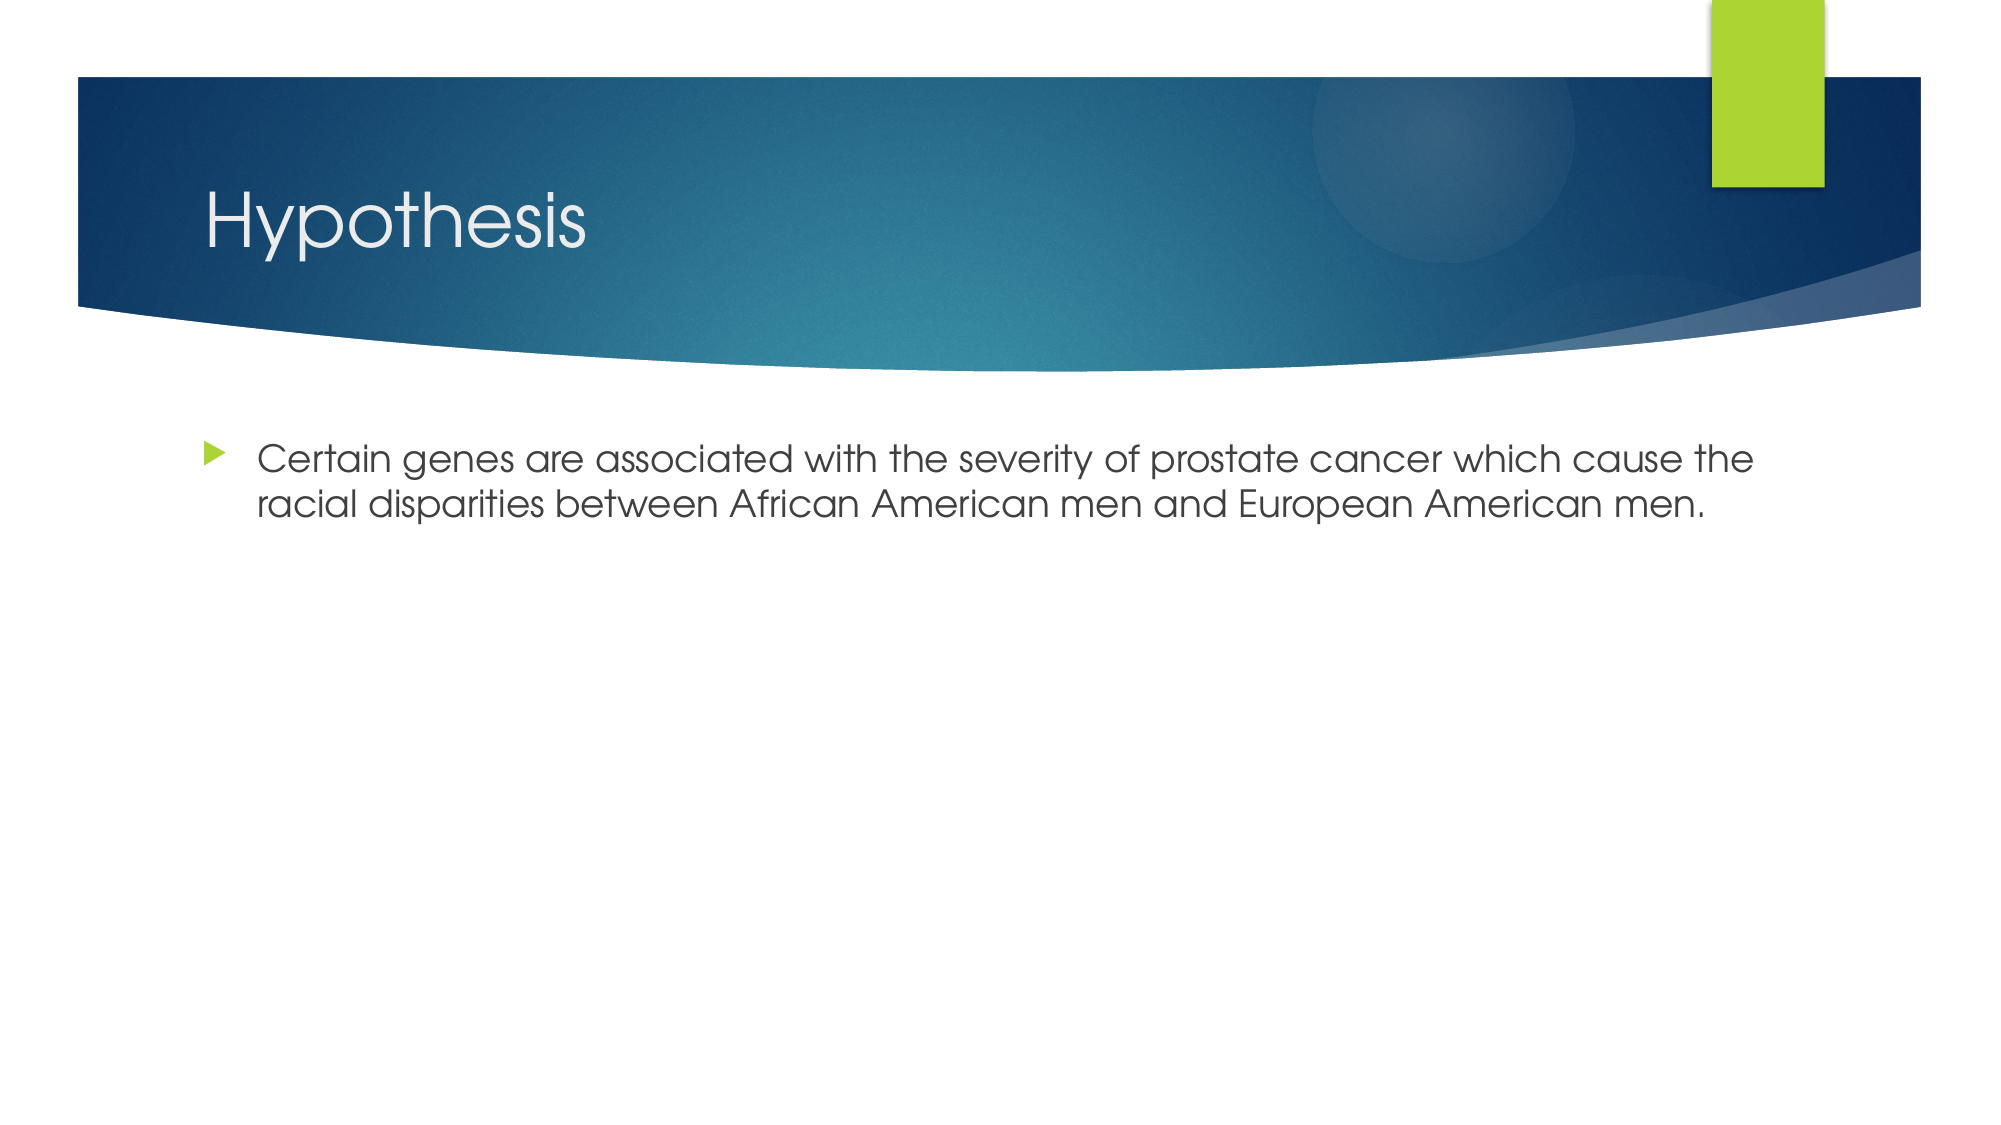

# Hypothesis
Certain genes are associated with the severity of prostate cancer which cause the racial disparities between African American men and European American men.